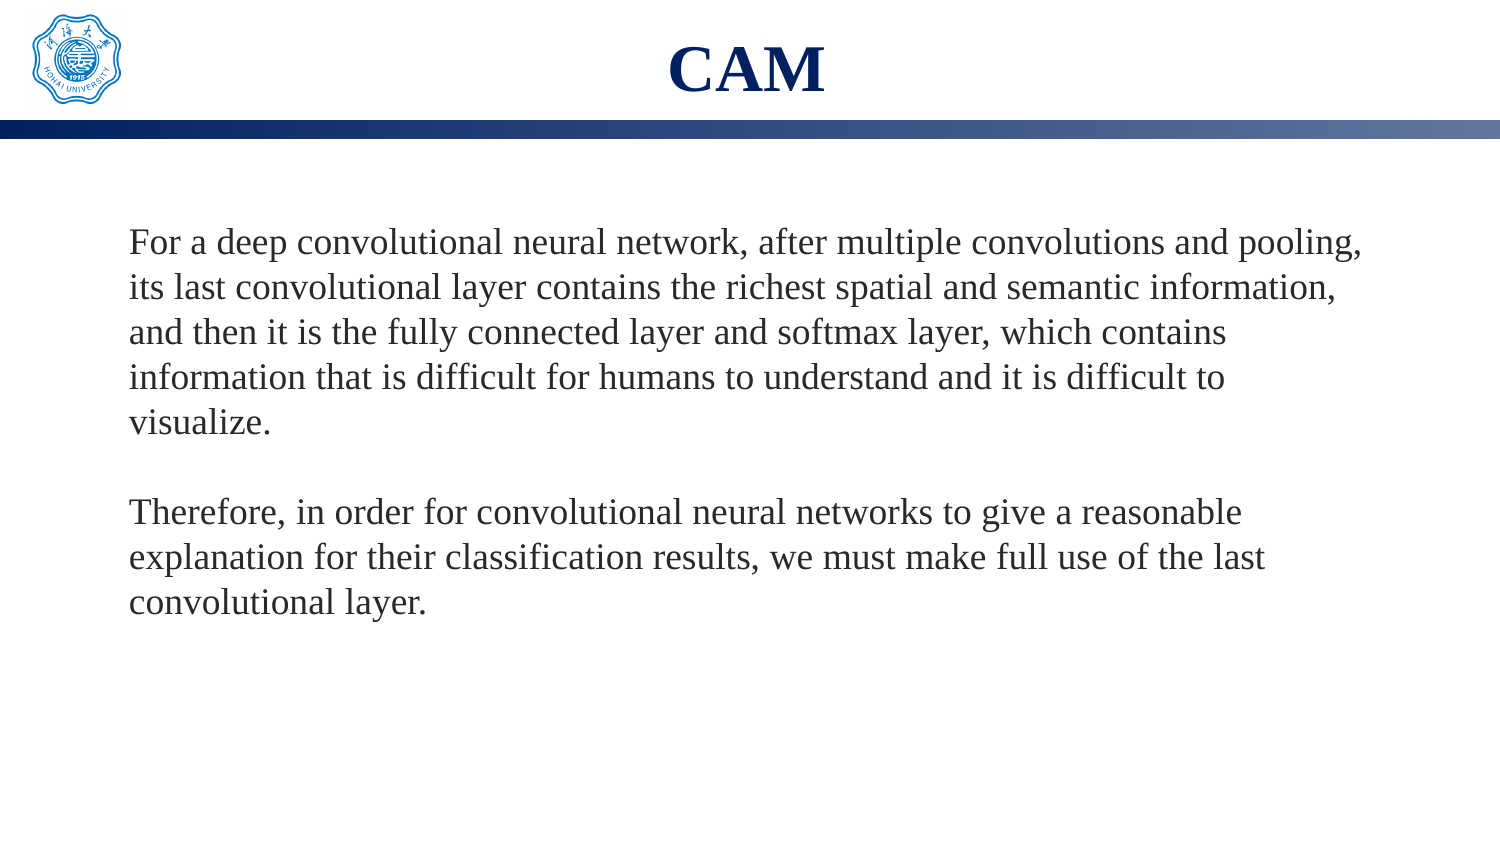

# CAM
For a deep convolutional neural network, after multiple convolutions and pooling, its last convolutional layer contains the richest spatial and semantic information, and then it is the fully connected layer and softmax layer, which contains information that is difficult for humans to understand and it is difficult to visualize.

Therefore, in order for convolutional neural networks to give a reasonable explanation for their classification results, we must make full use of the last convolutional layer.